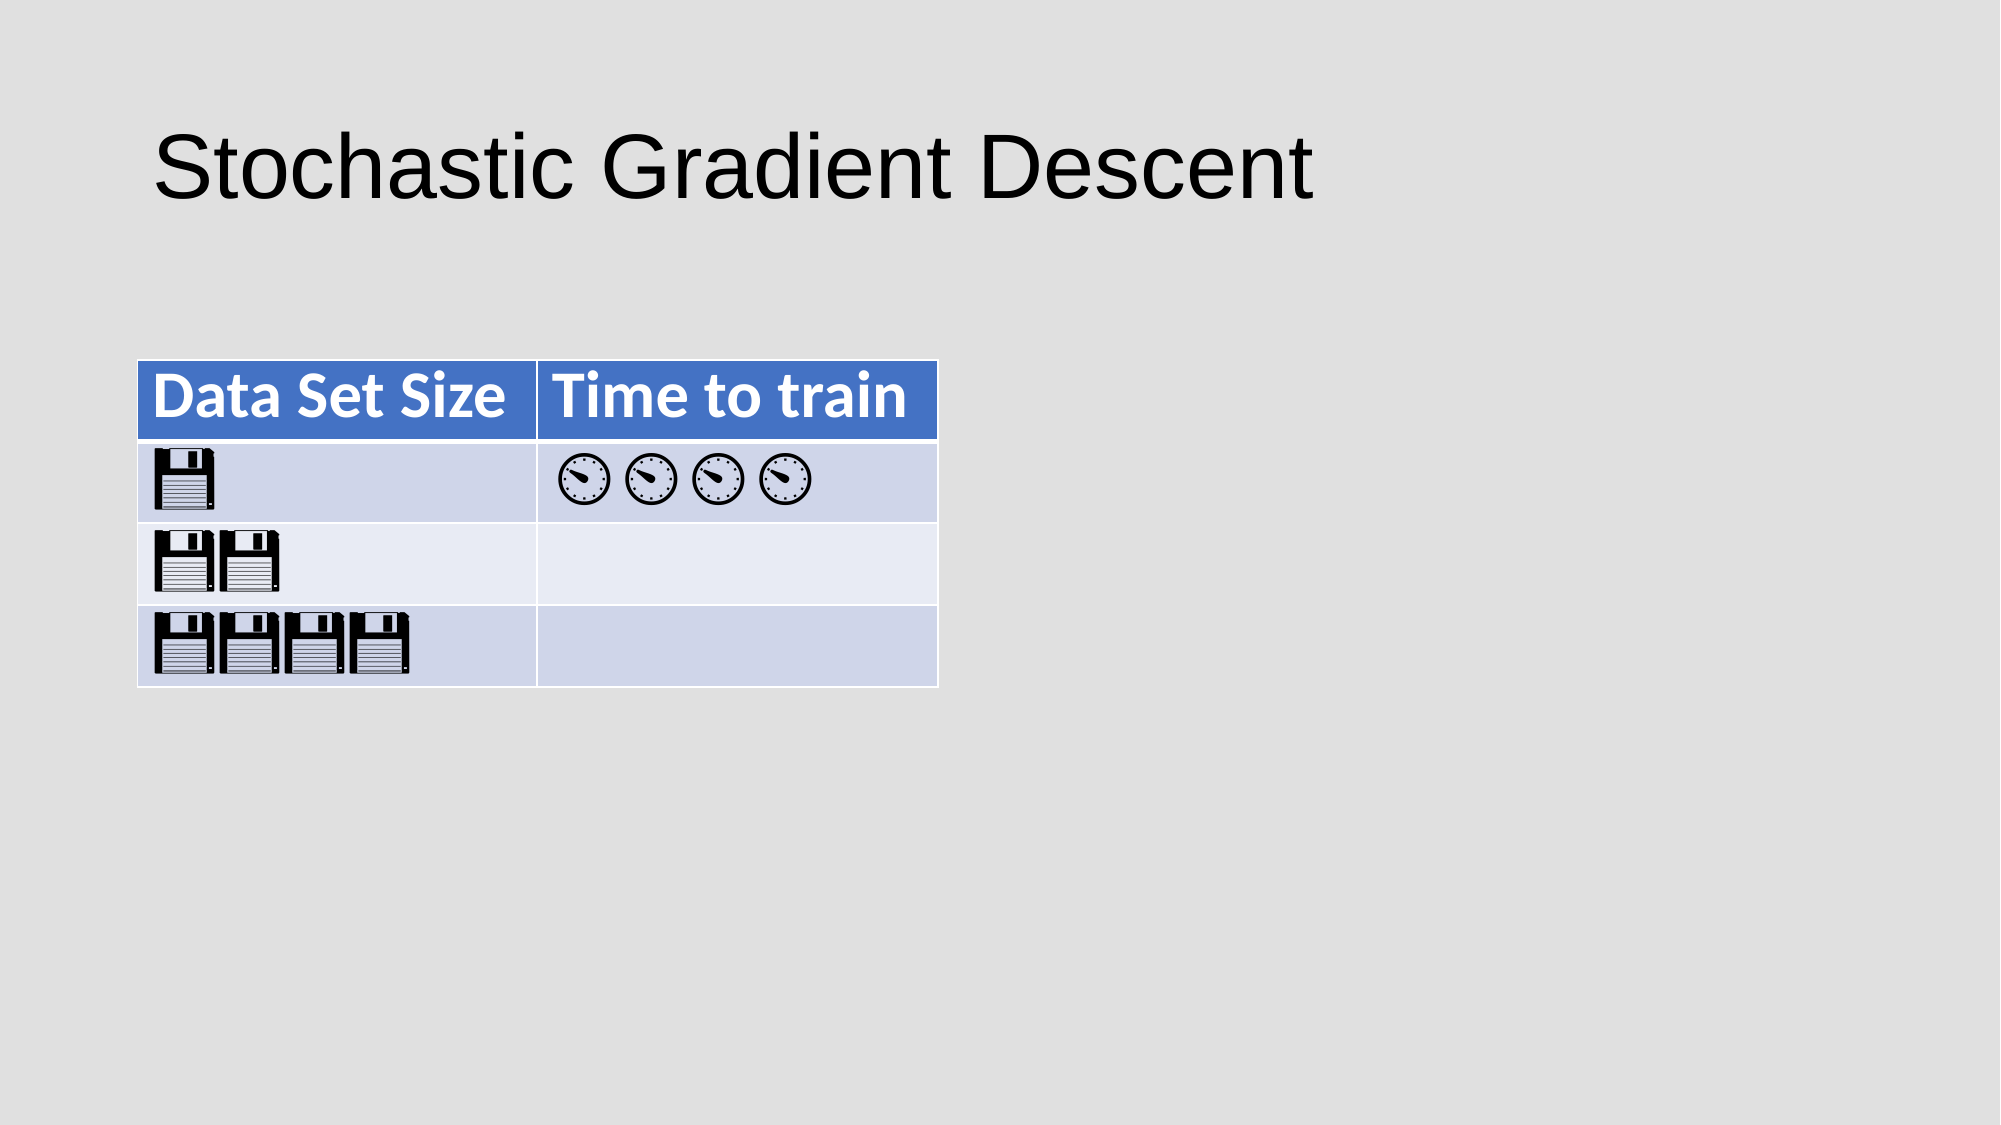

# Stochastic Gradient Descent
| Data Set Size | Time to train |
| --- | --- |
| 💾 | ⏲⏲⏲⏲ |
| 💾💾 |  |
| 💾💾💾💾 |  |